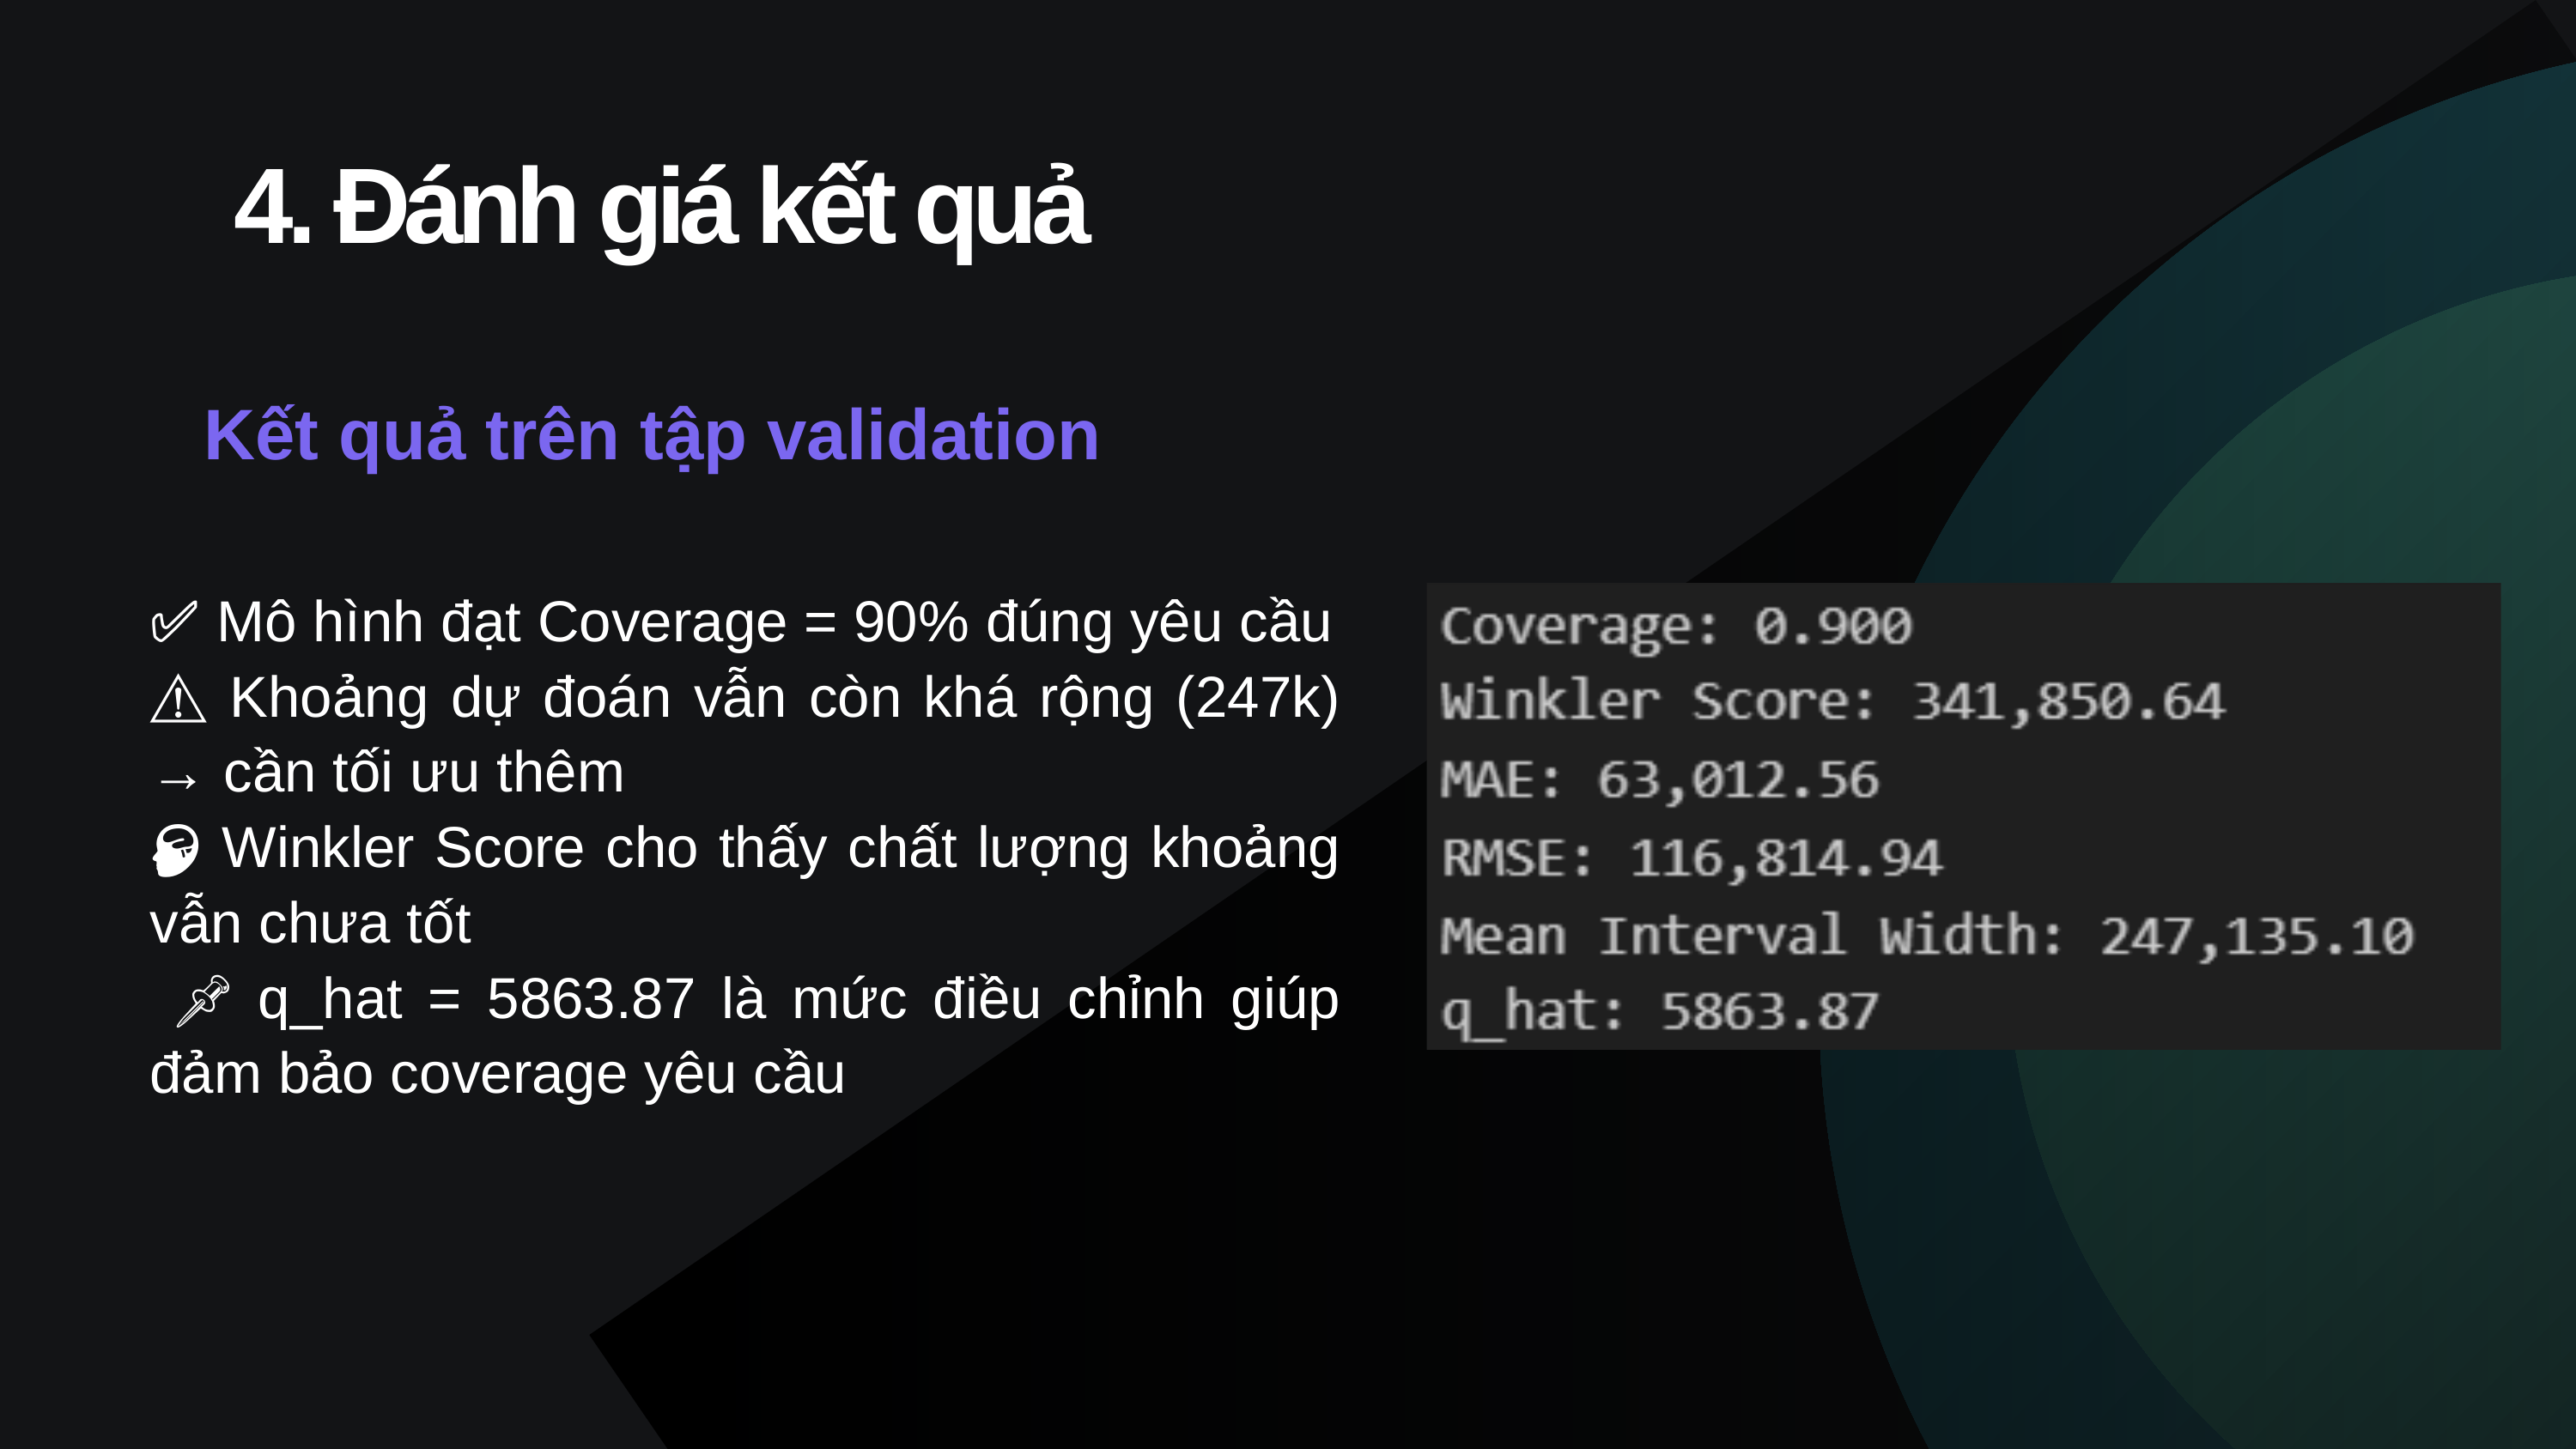

4. Đánh giá kết quả

Kết quả trên tập validation

✅ Mô hình đạt Coverage = 90% đúng yêu cầu
⚠️ Khoảng dự đoán vẫn còn khá rộng (247k) → cần tối ưu thêm
🧠 Winkler Score cho thấy chất lượng khoảng vẫn chưa tốt
 📌 q_hat = 5863.87 là mức điều chỉnh giúp đảm bảo coverage yêu cầu